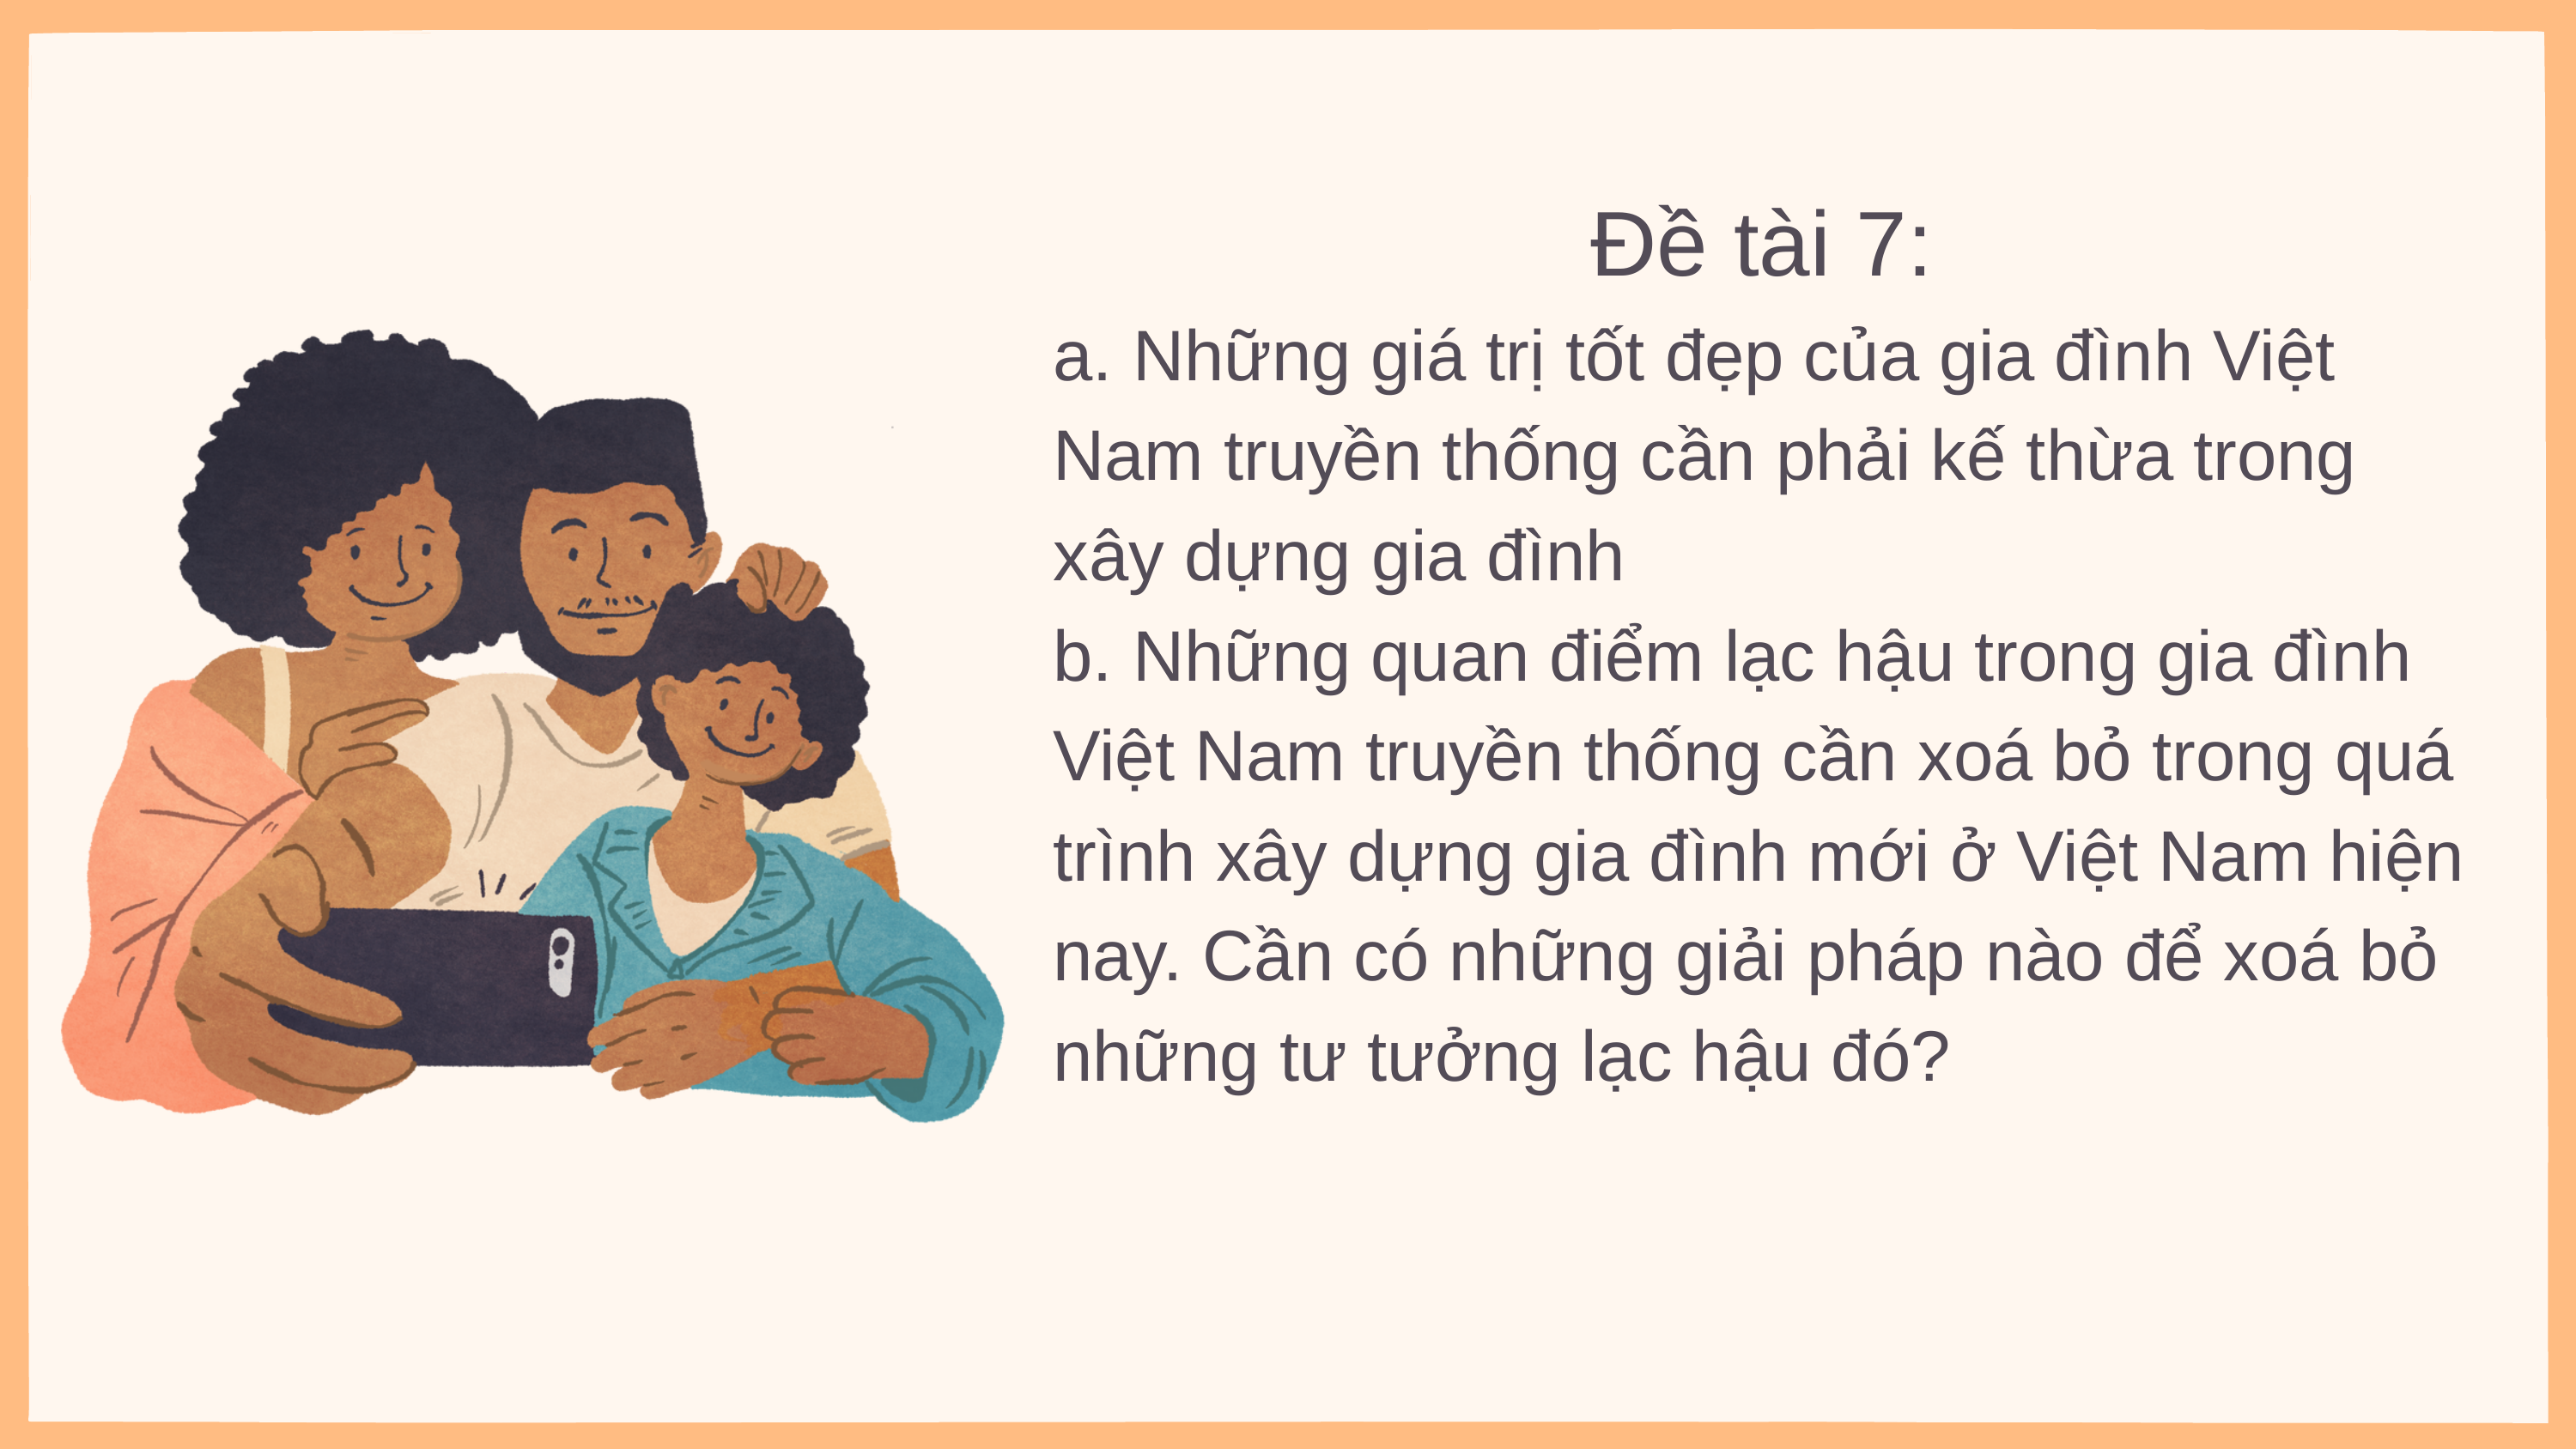

Đề tài 7:
a. Những giá trị tốt đẹp của gia đình Việt Nam truyền thống cần phải kế thừa trong xây dựng gia đình
b. Những quan điểm lạc hậu trong gia đình Việt Nam truyền thống cần xoá bỏ trong quá trình xây dựng gia đình mới ở Việt Nam hiện nay. Cần có những giải pháp nào để xoá bỏ những tư tưởng lạc hậu đó?